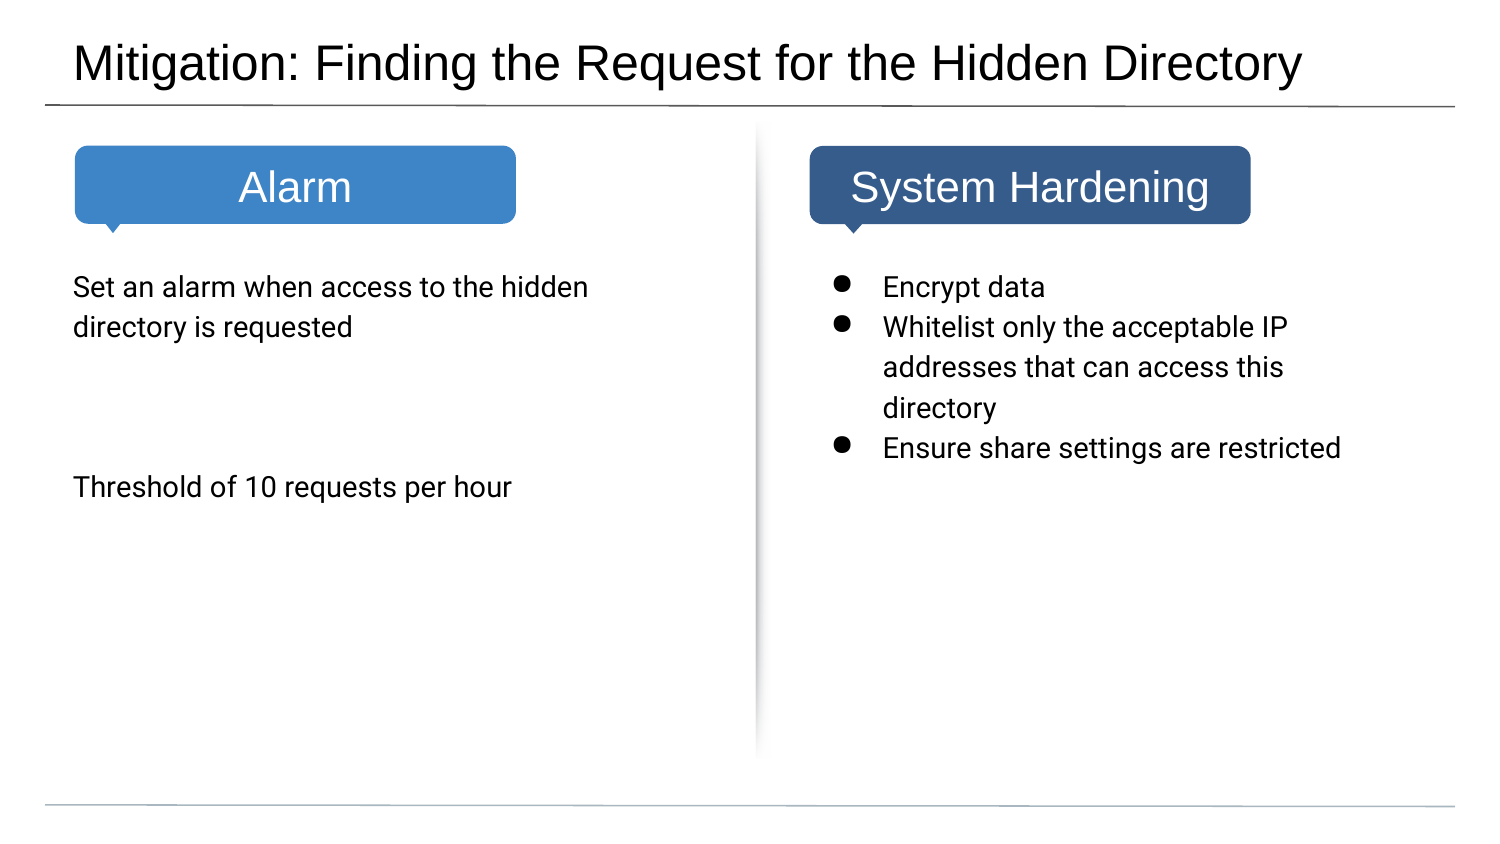

# Mitigation: Finding the Request for the Hidden Directory
Set an alarm when access to the hidden directory is requested

Threshold of 10 requests per hour

Encrypt data
Whitelist only the acceptable IP addresses that can access this directory
Ensure share settings are restricted